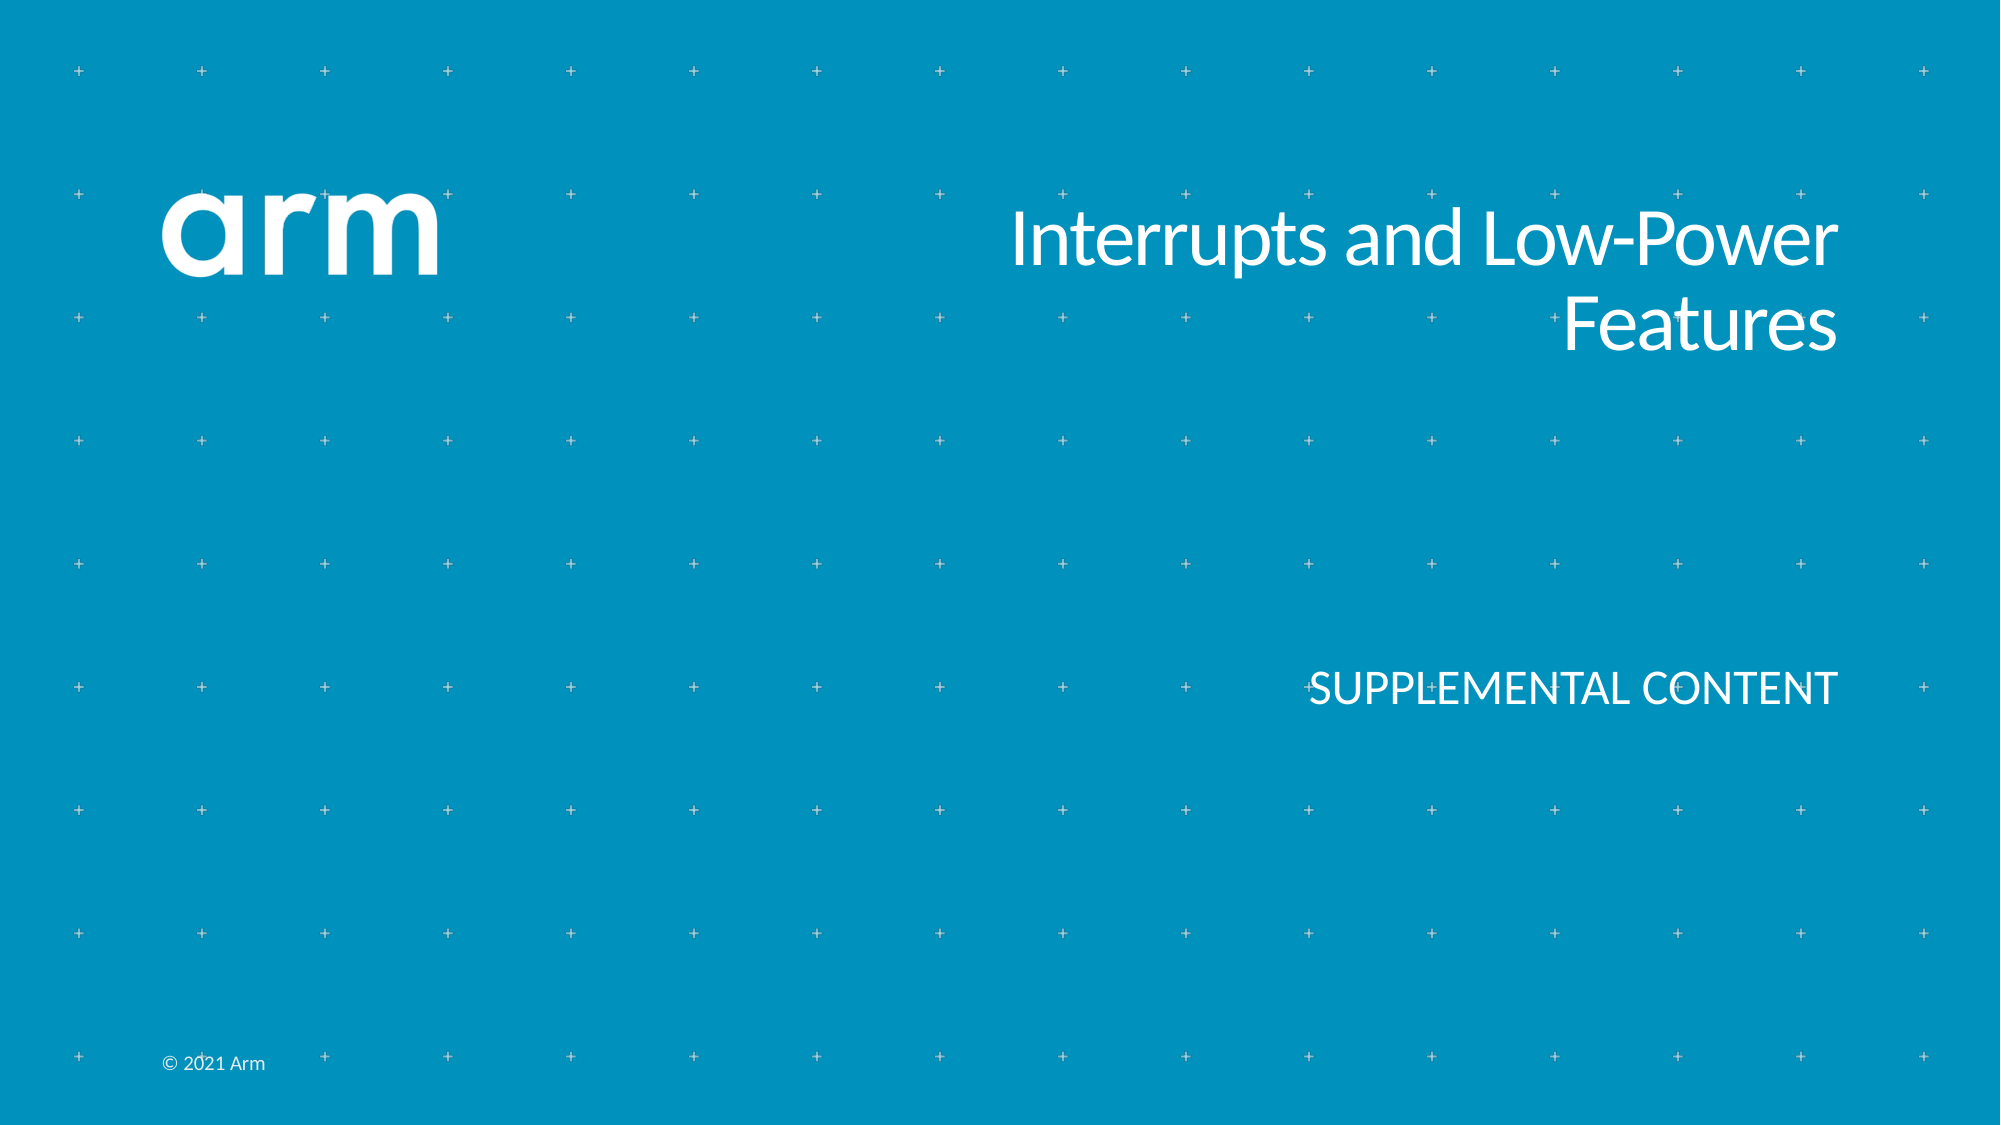

# Interrupts and Low-Power Features
SUPPLEMENTAL CONTENT